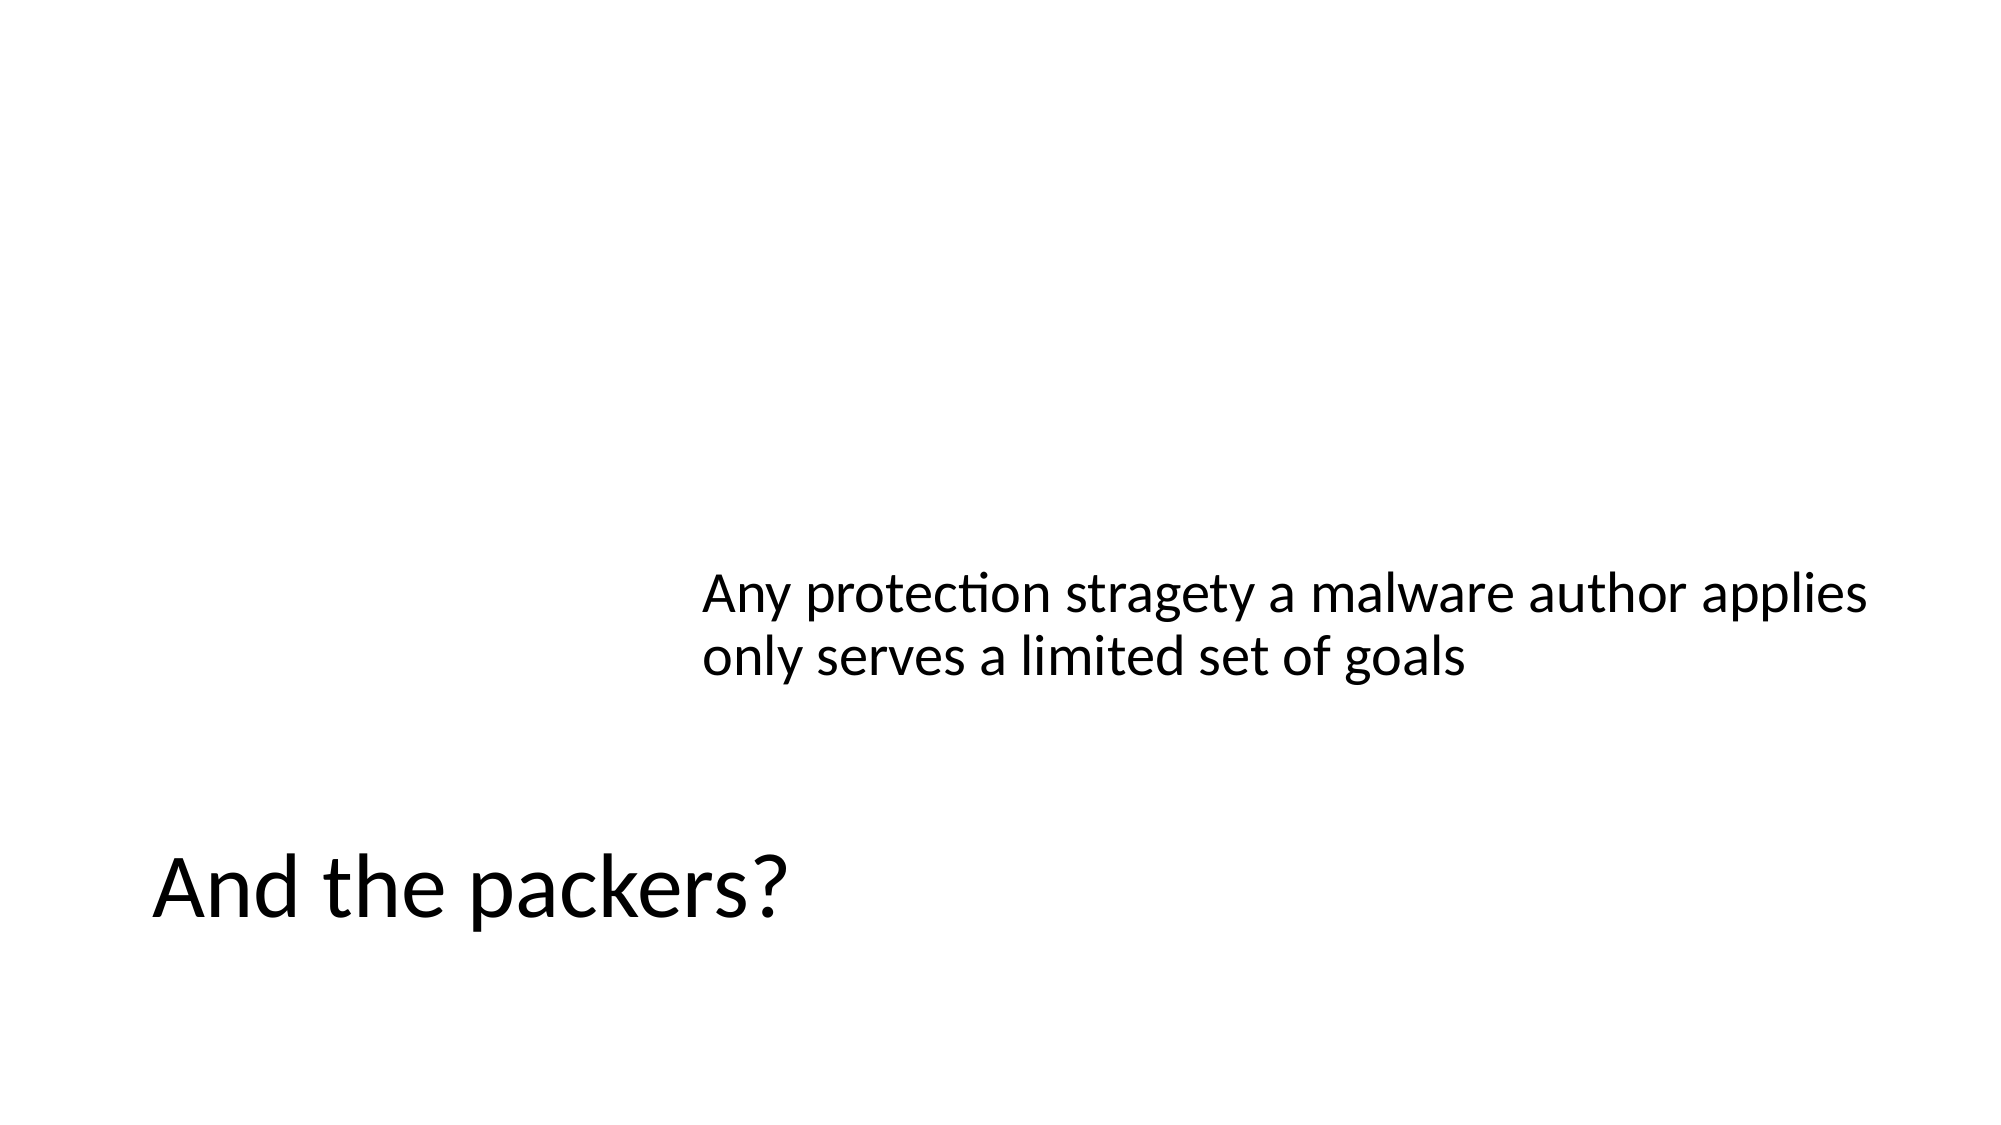

Any protection stragety a malware author applies only serves a limited set of goals

# And the packers?